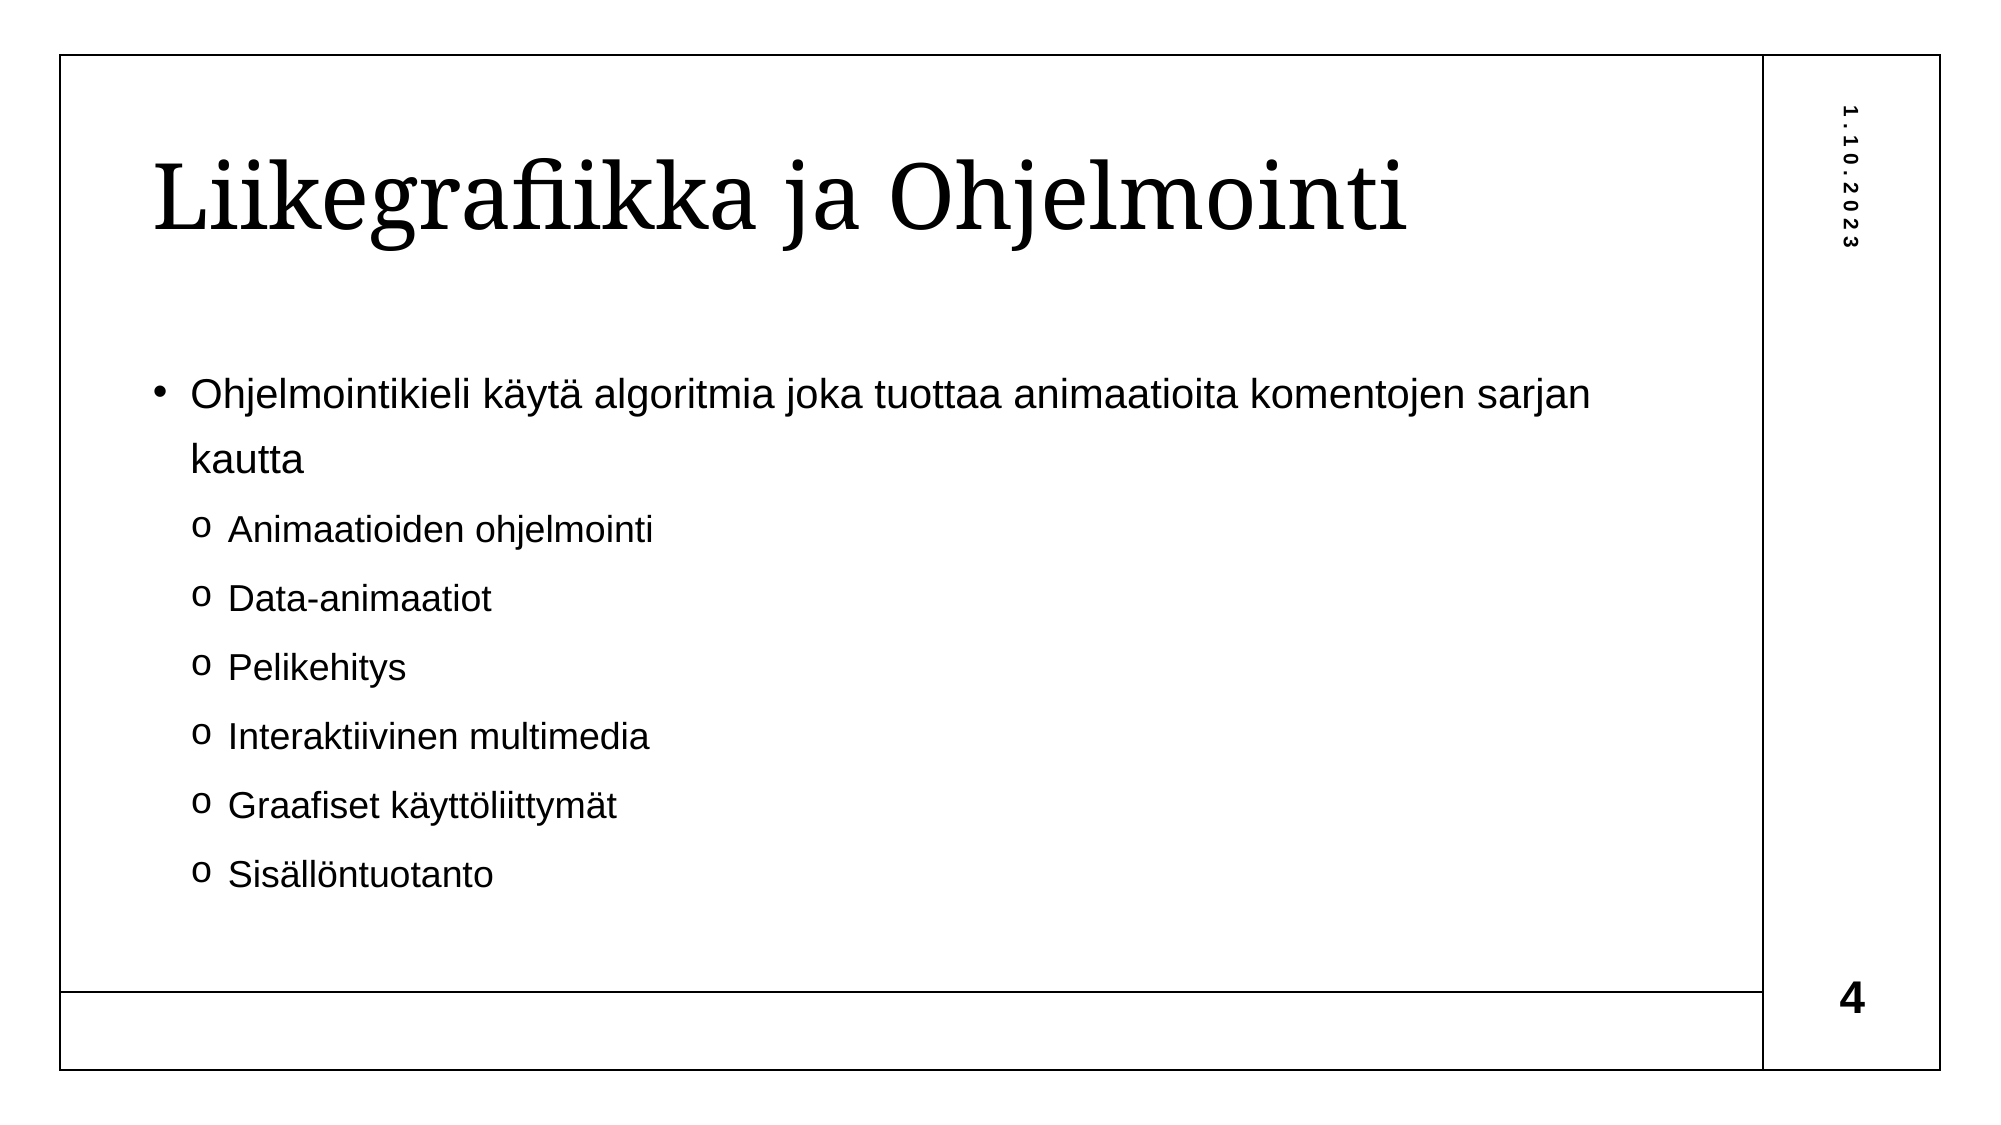

# Liikegrafiikka ja Ohjelmointi
Ohjelmointikieli käytä algoritmia joka tuottaa animaatioita komentojen sarjan kautta
Animaatioiden ohjelmointi
Data-animaatiot
Pelikehitys
Interaktiivinen multimedia
Graafiset käyttöliittymät
Sisällöntuotanto
1.10.2023
4